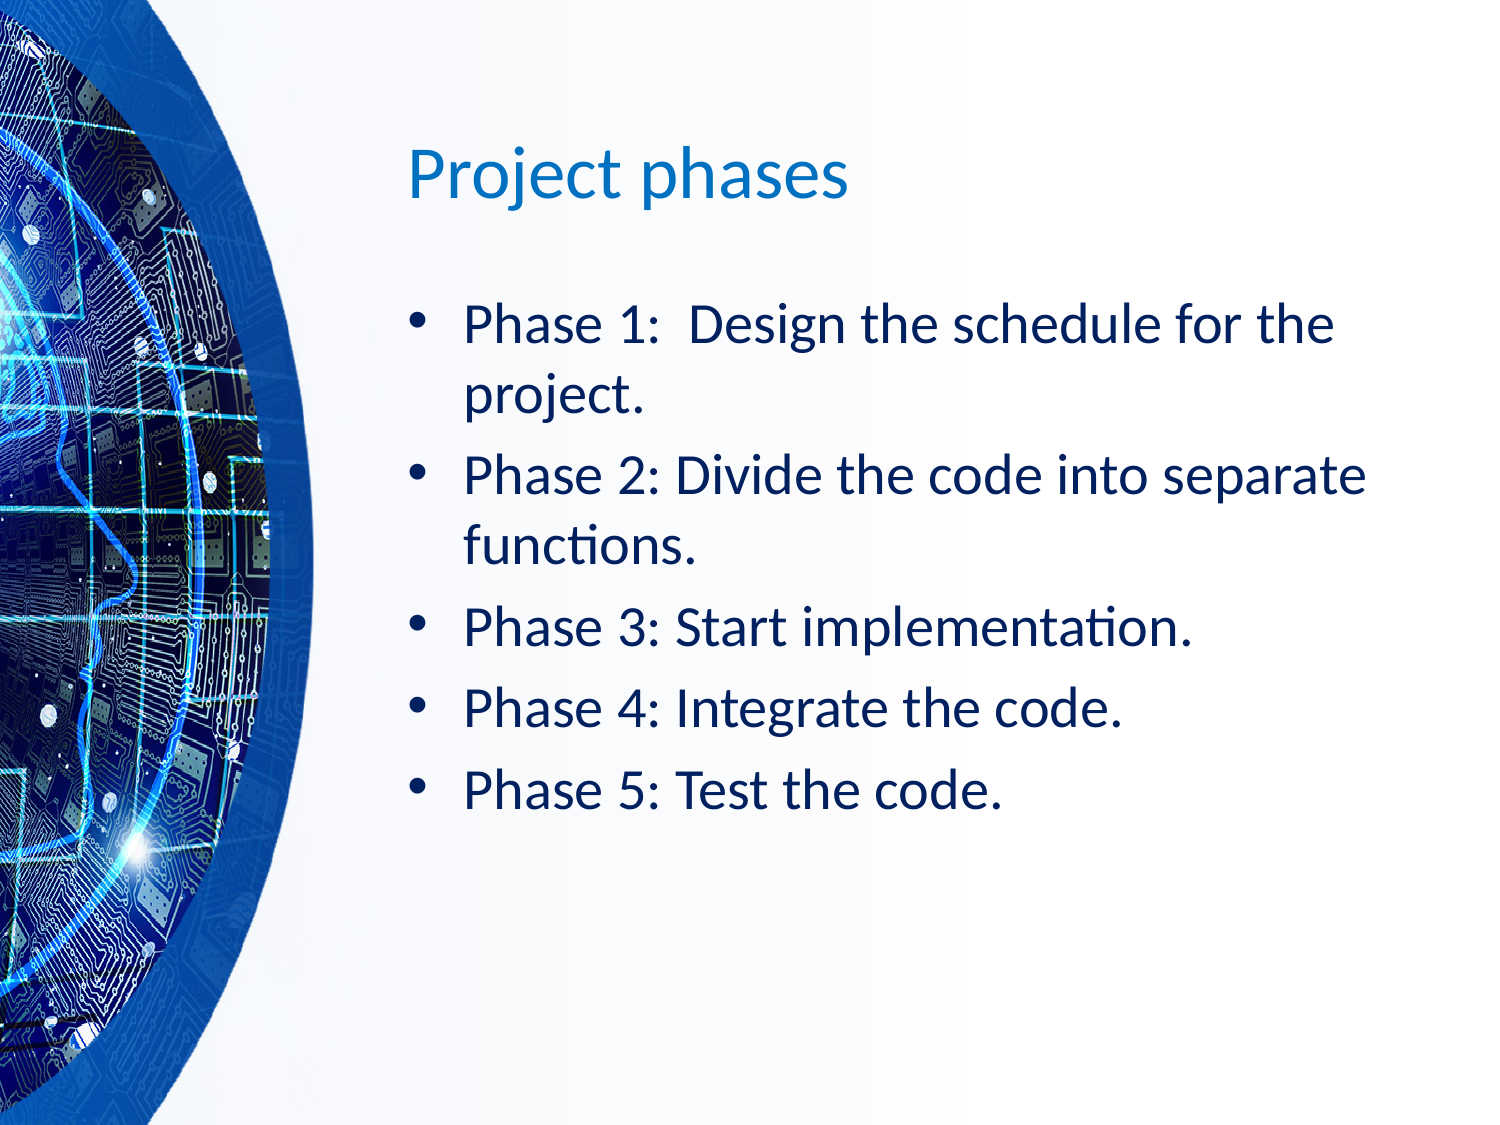

# Project phases
Phase 1:  Design the schedule for the project.
Phase 2: Divide the code into separate functions.
Phase 3: Start implementation.
Phase 4: Integrate the code.
Phase 5: Test the code.